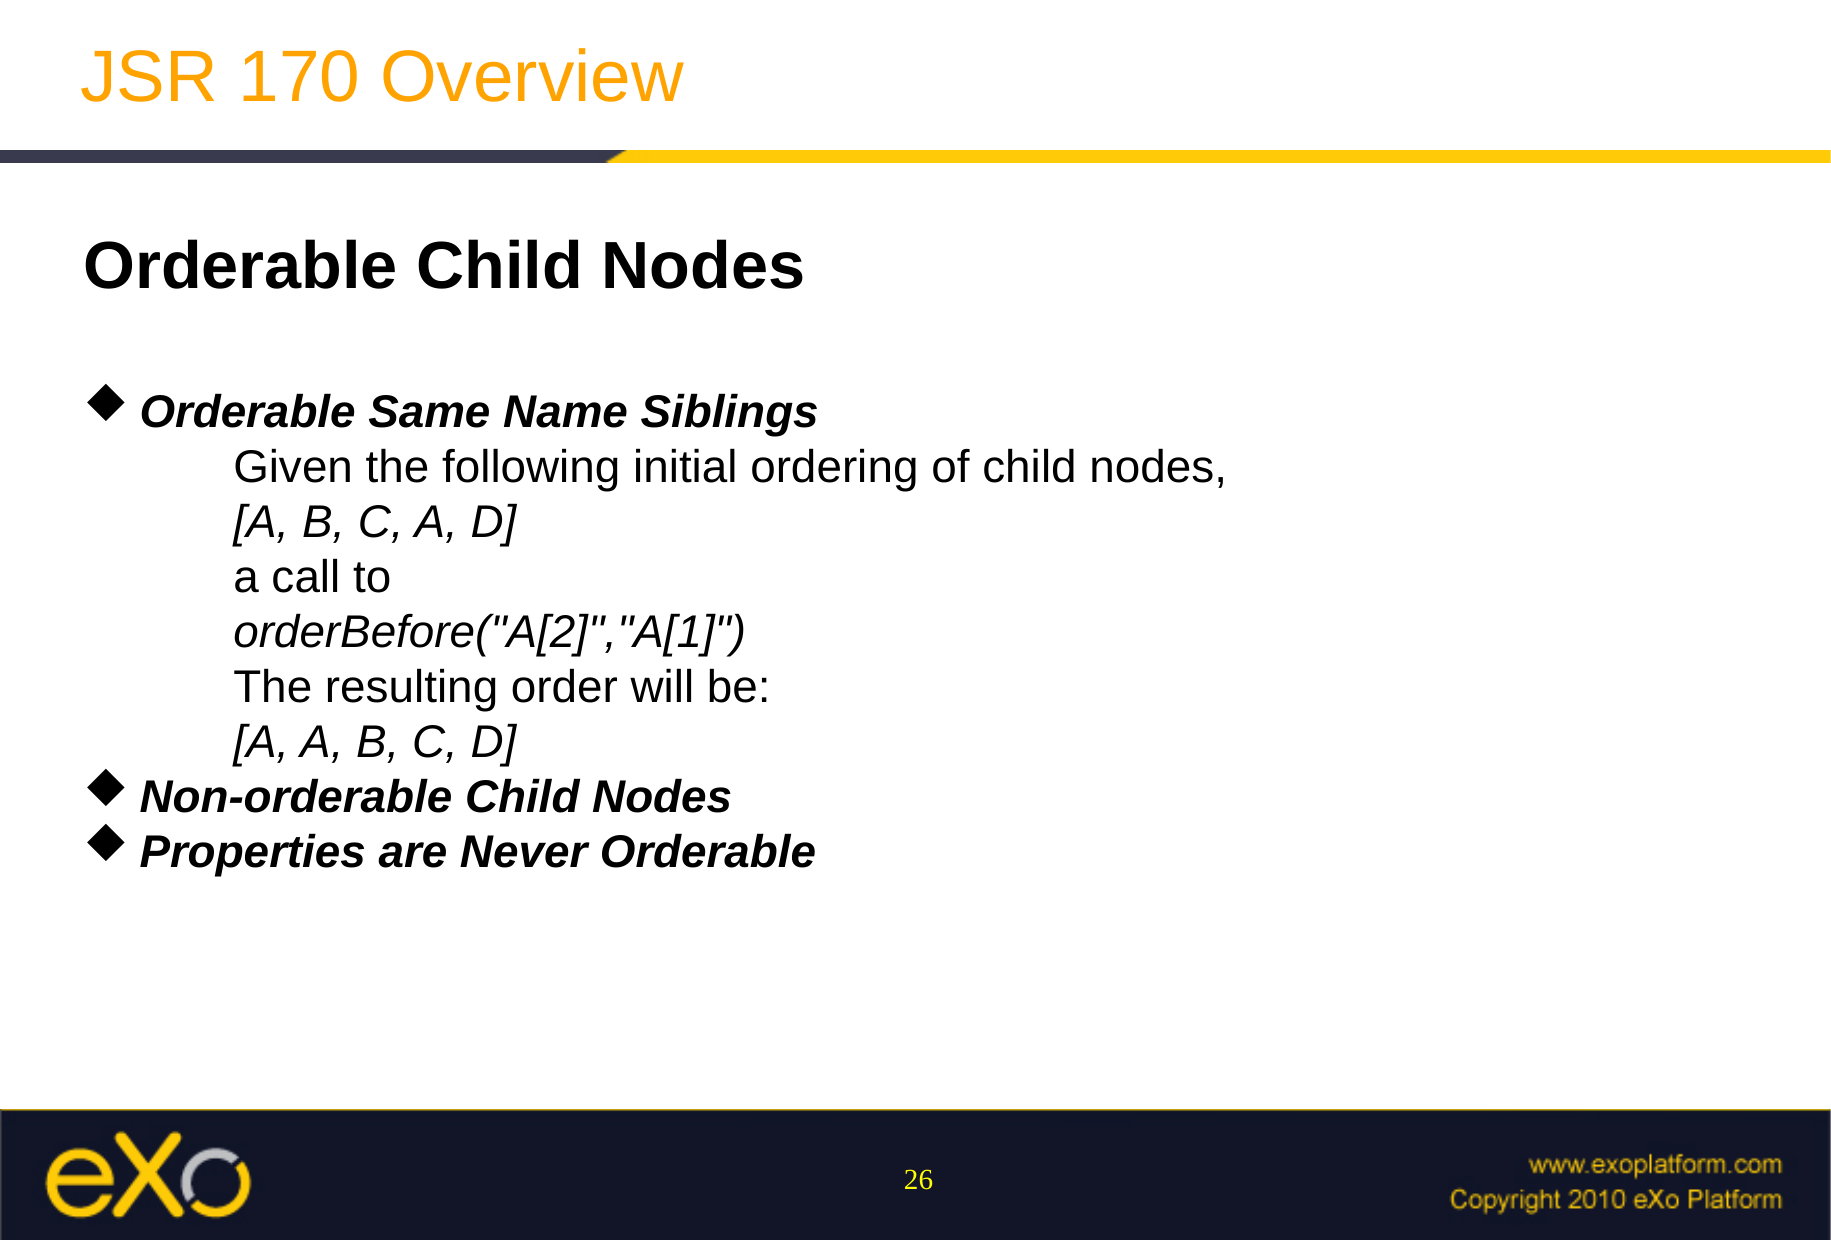

JSR 170 Overview
Orderable Child Nodes

Orderable Same Name Siblings
	Given the following initial ordering of child nodes,
	[A, B, C, A, D]
	a call to
	orderBefore("A[2]","A[1]")
	The resulting order will be:
	[A, A, B, C, D]
Non-orderable Child Nodes
Properties are Never Orderable